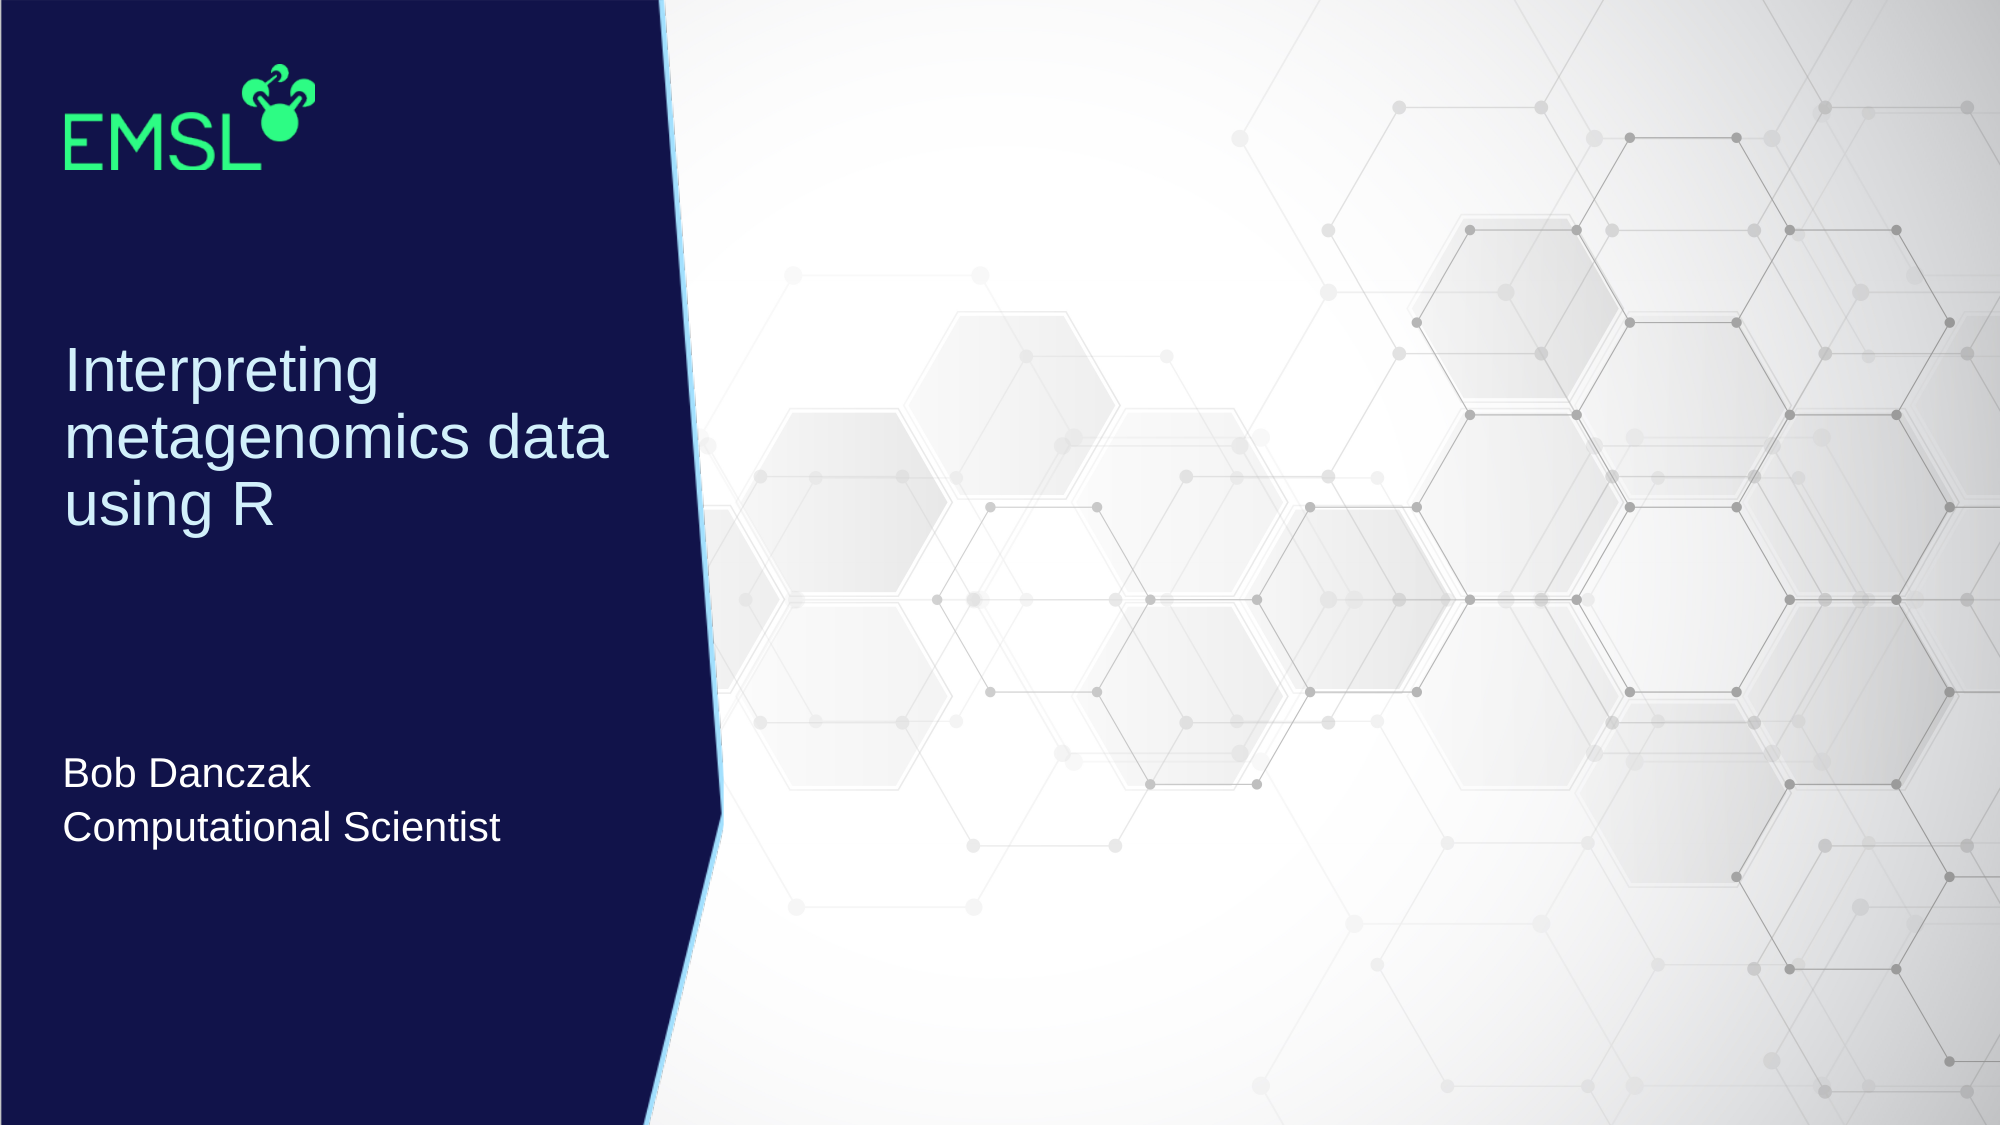

# Interpreting metagenomics data using R
Bob Danczak
Computational Scientist